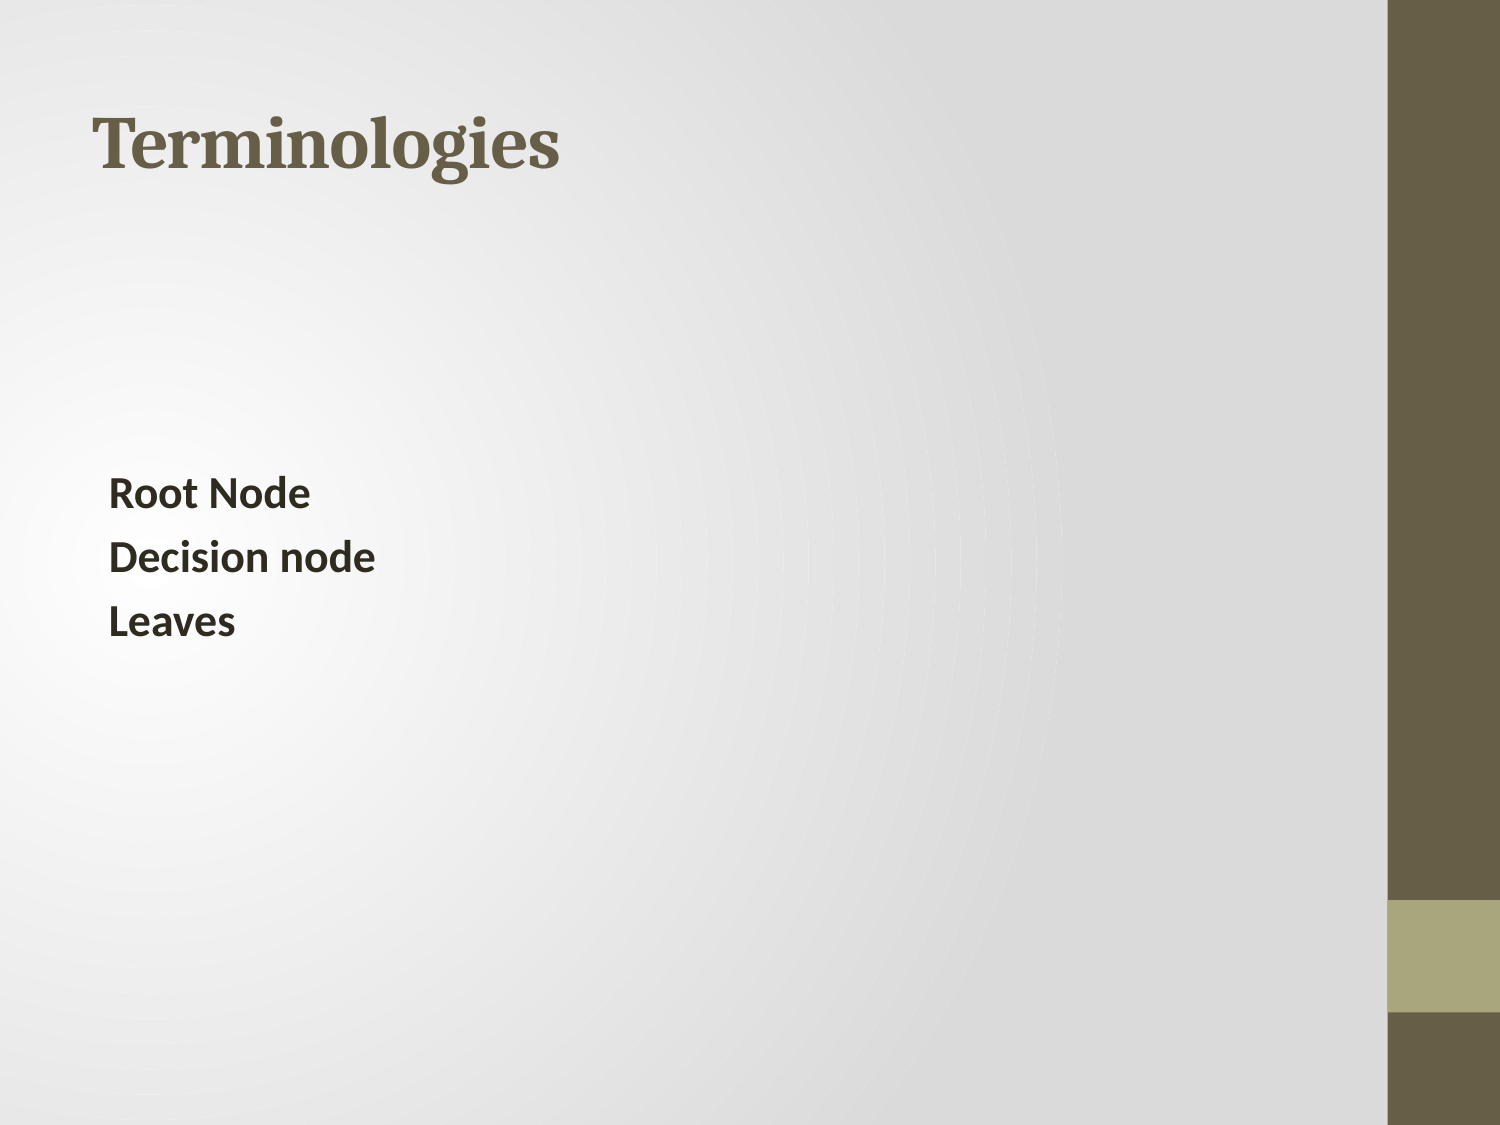

# Terminologies

Root Node
Decision node
Leaves